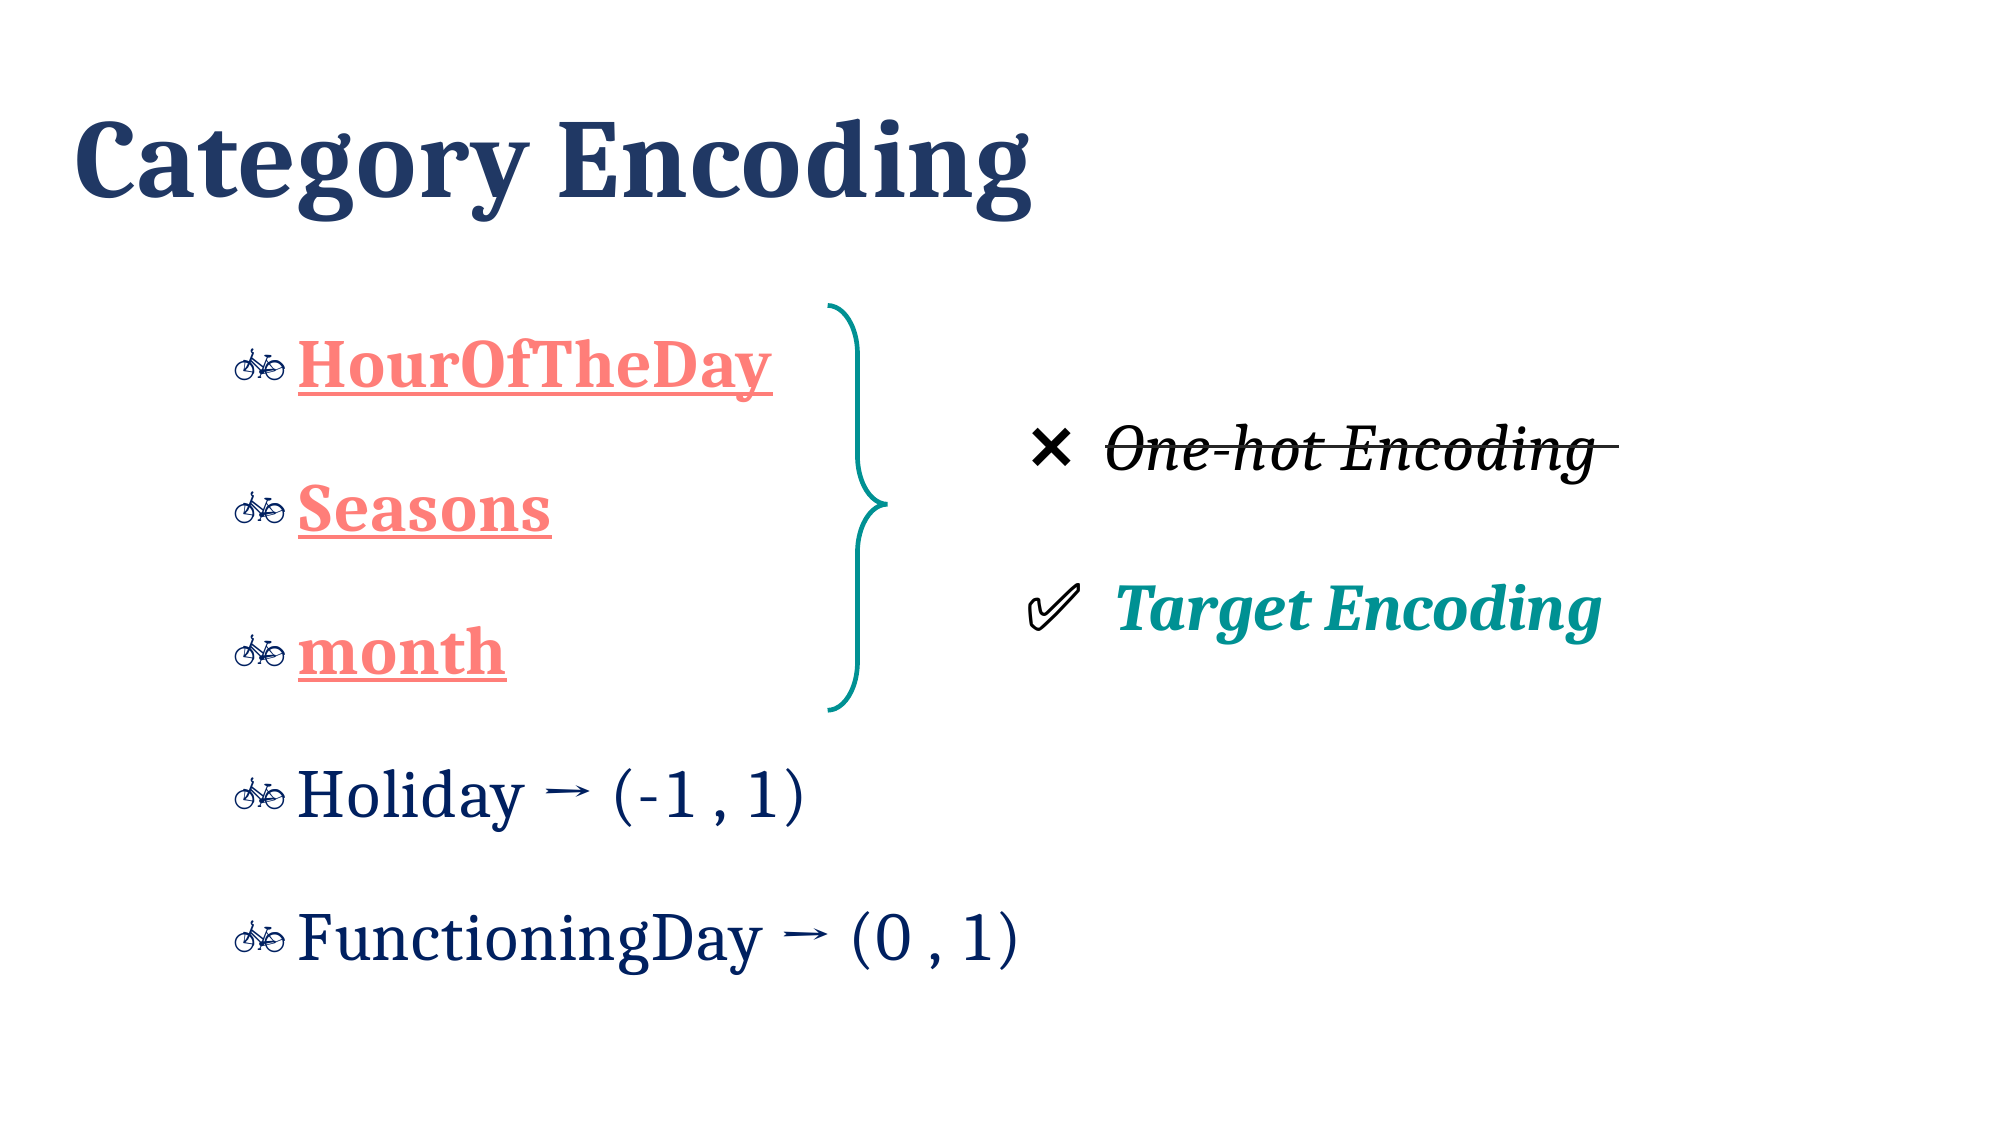

# Category Encoding
 HourOfTheDay
 Seasons
 month
 Holiday → (-1 , 1)
 FunctioningDay → (0 , 1)

❌  One-hot Encoding

✅  Target Encoding